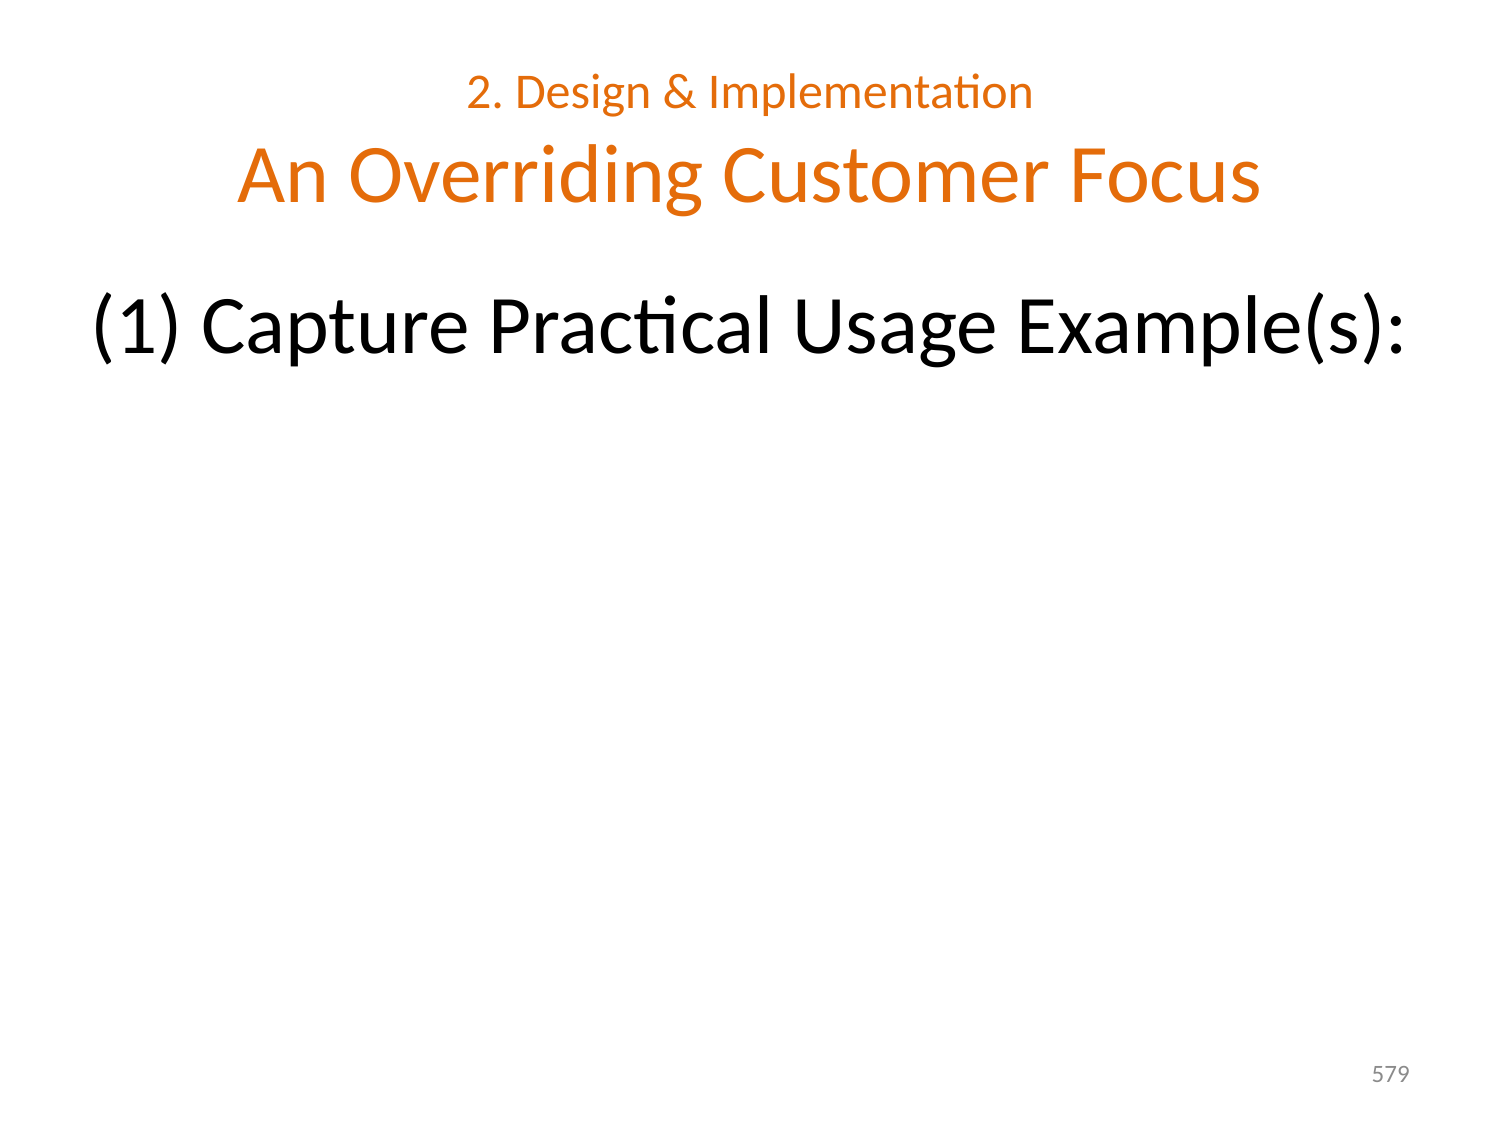

# 2. Design & Implementation An Overriding Customer Focus
(1) Capture Practical Usage Example(s):

579